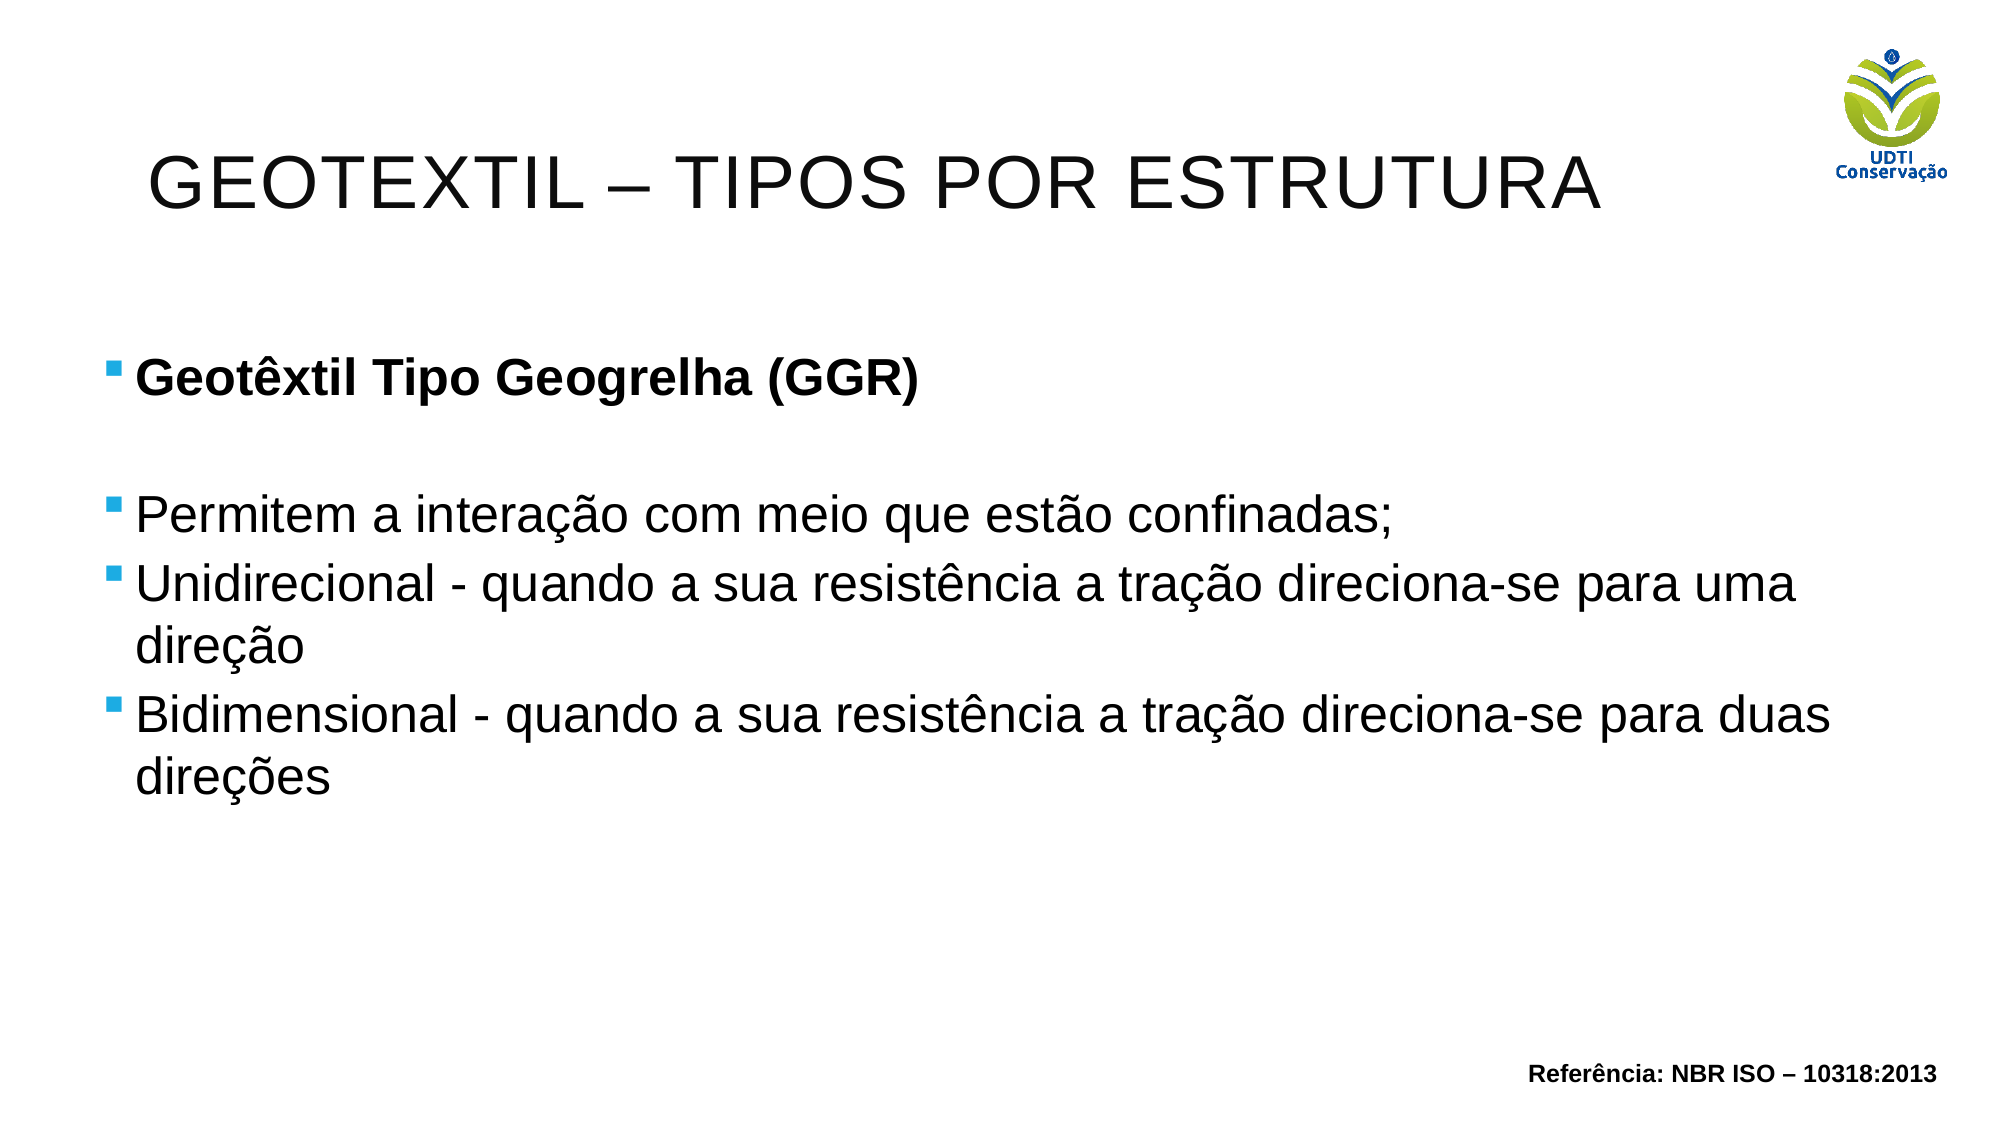

# GEOTEXTIL – TIPOS POR ESTRUTURA
Geotêxtil Tipo Geogrelha (GGR)

Permitem a interação com meio que estão confinadas;
Unidirecional - quando a sua resistência a tração direciona-se para uma direção
Bidimensional - quando a sua resistência a tração direciona-se para duas direções

Referência: NBR ISO – 10318:2013